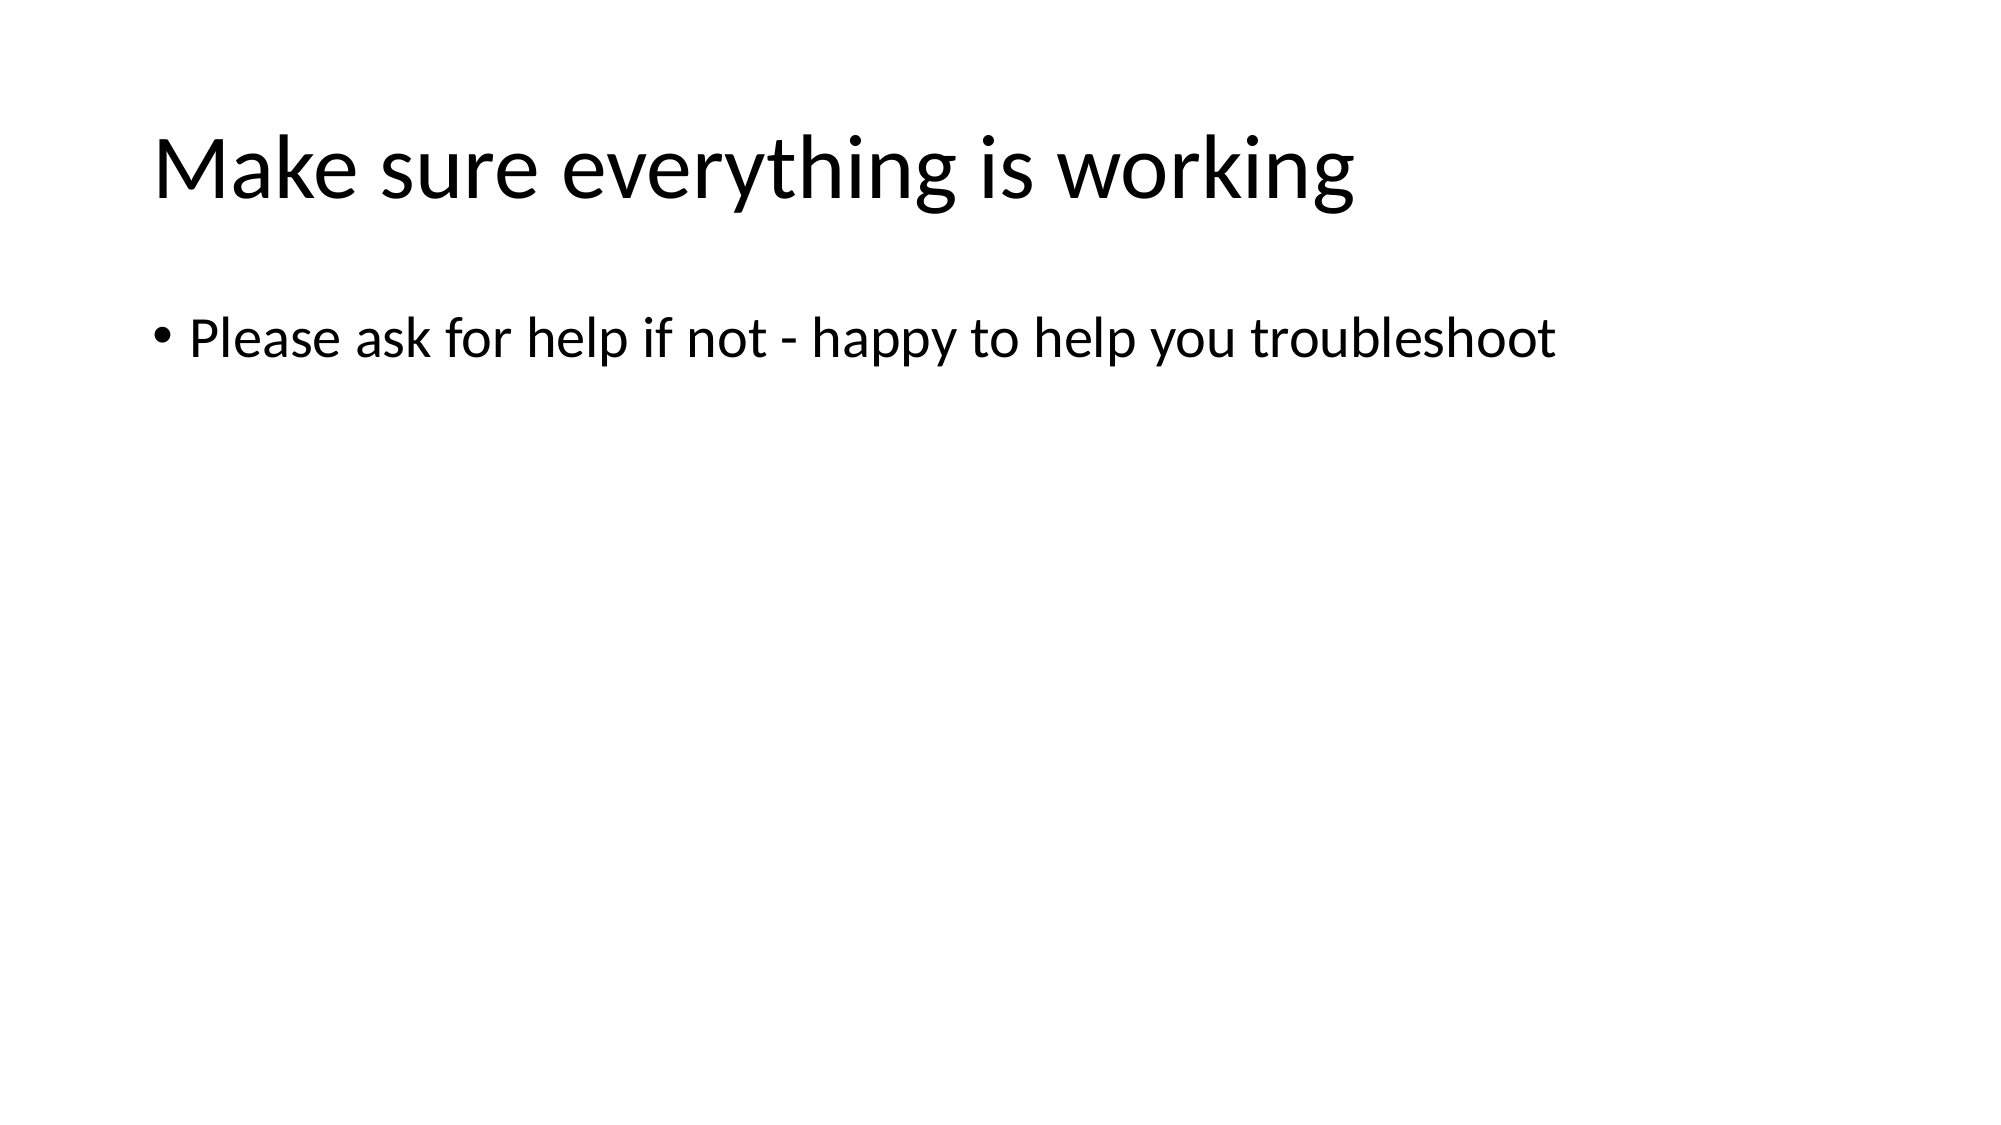

# Make sure everything is working
Please ask for help if not - happy to help you troubleshoot